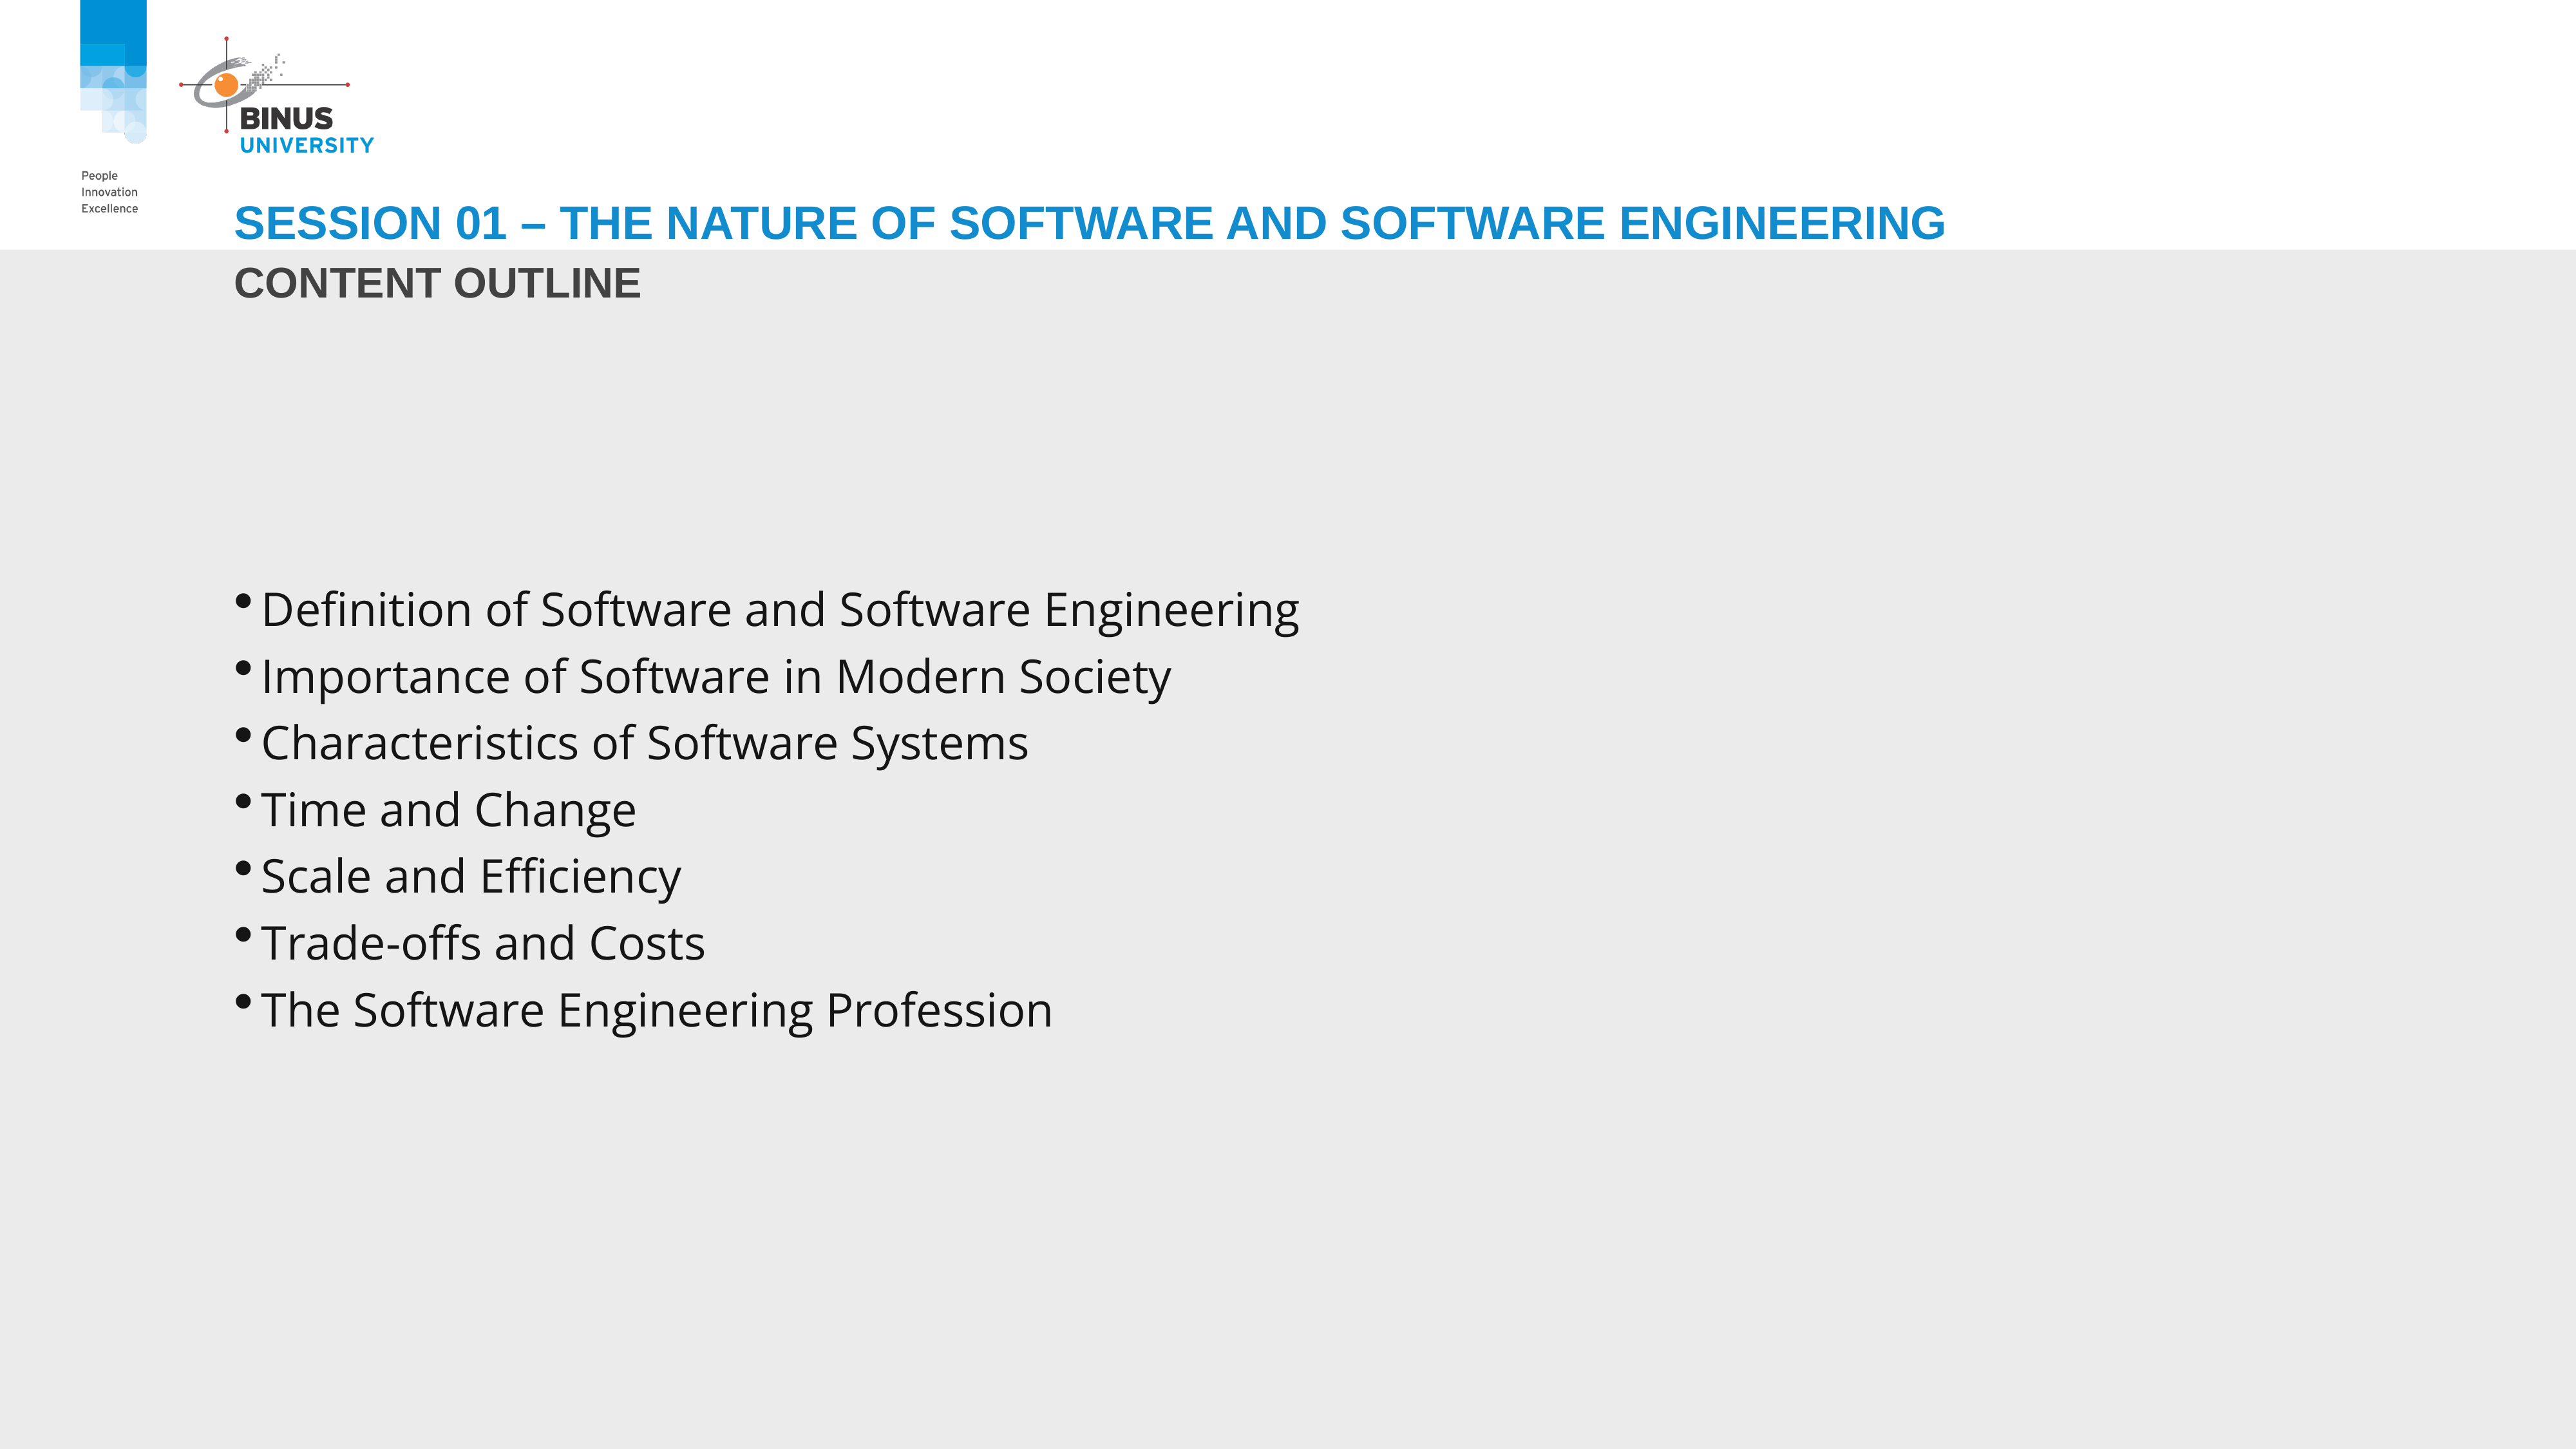

# Session 01 – The Nature of Software and Software Engineering
Content outline
Definition of Software and Software Engineering
Importance of Software in Modern Society
Characteristics of Software Systems
Time and Change
Scale and Efficiency
Trade-offs and Costs
The Software Engineering Profession